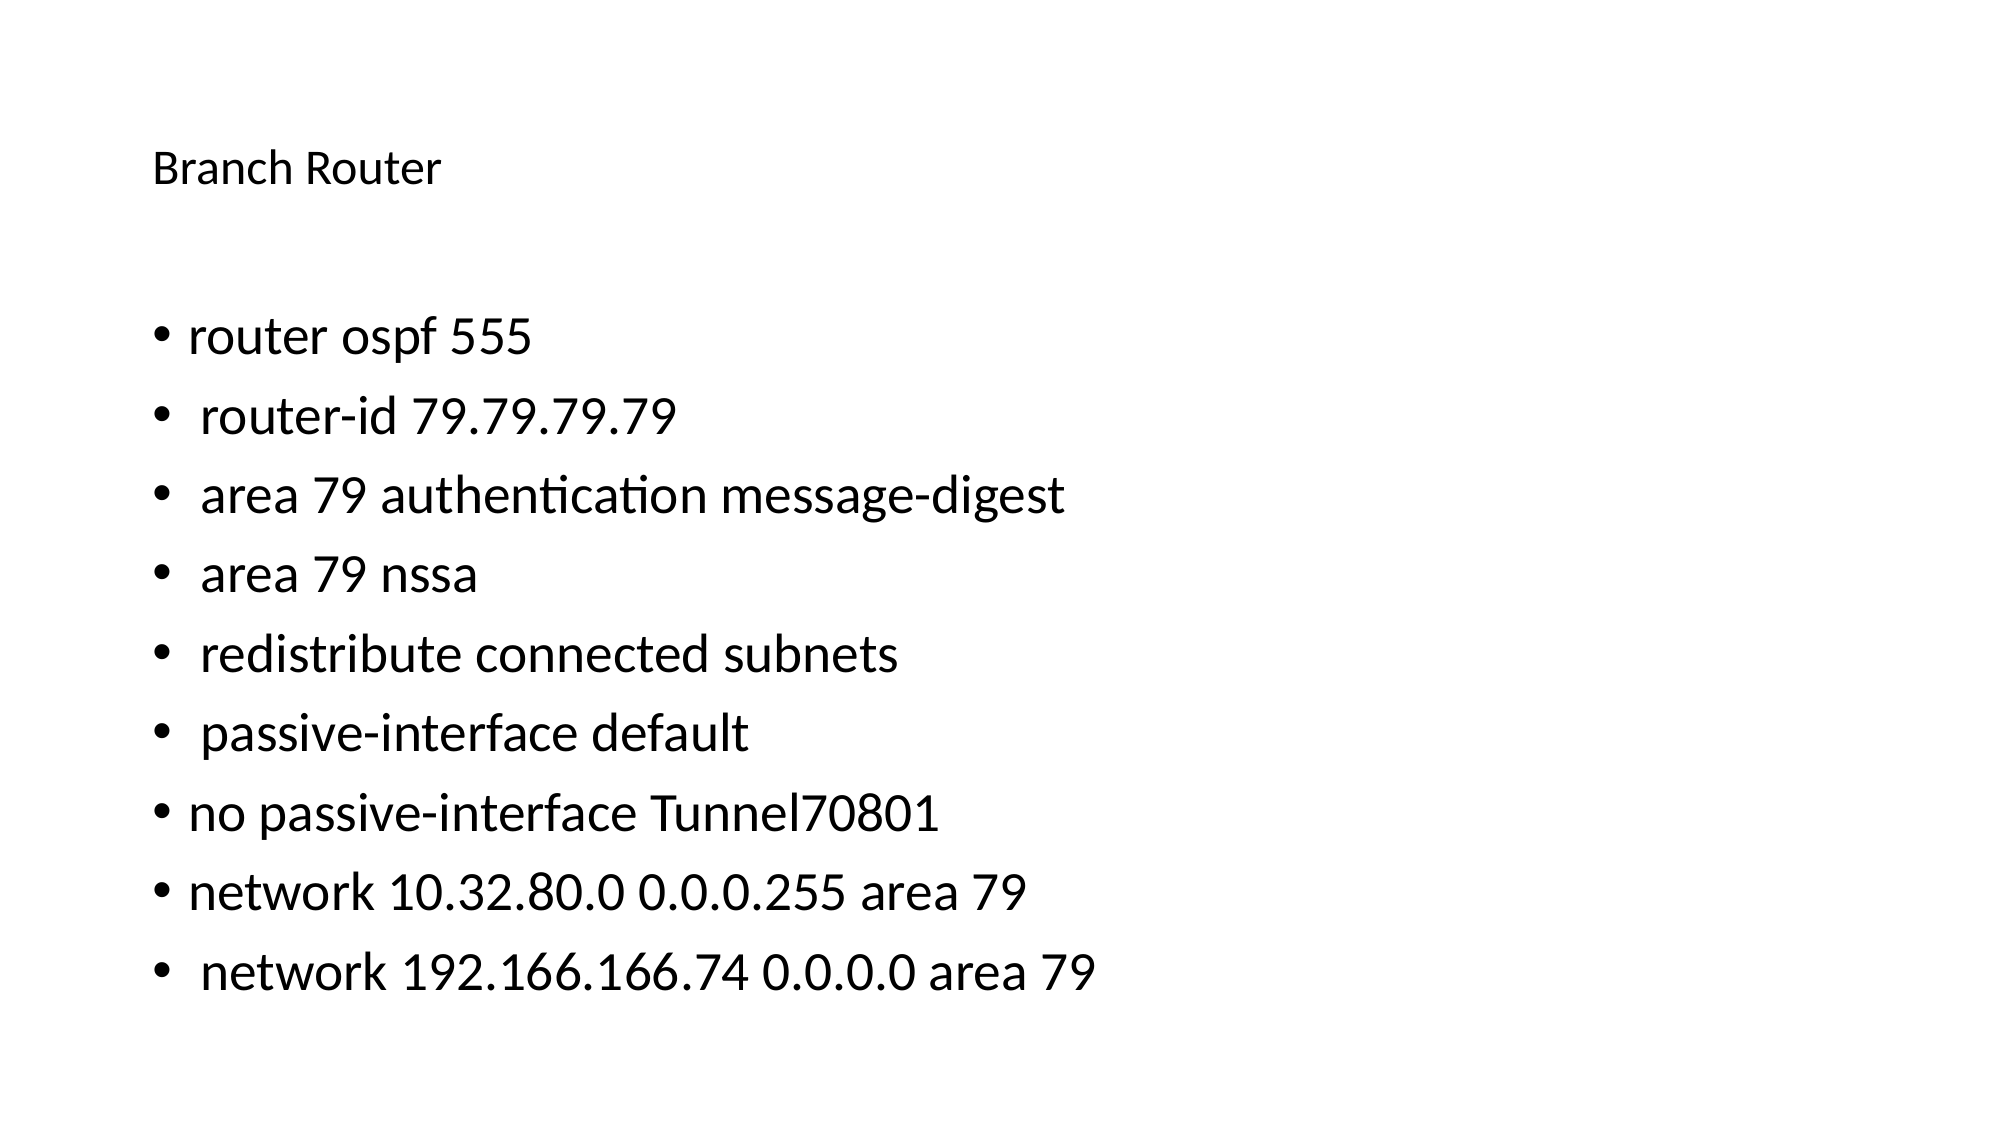

# Branch Router
router ospf 555
 router-id 79.79.79.79
 area 79 authentication message-digest
 area 79 nssa
 redistribute connected subnets
 passive-interface default
no passive-interface Tunnel70801
network 10.32.80.0 0.0.0.255 area 79
 network 192.166.166.74 0.0.0.0 area 79